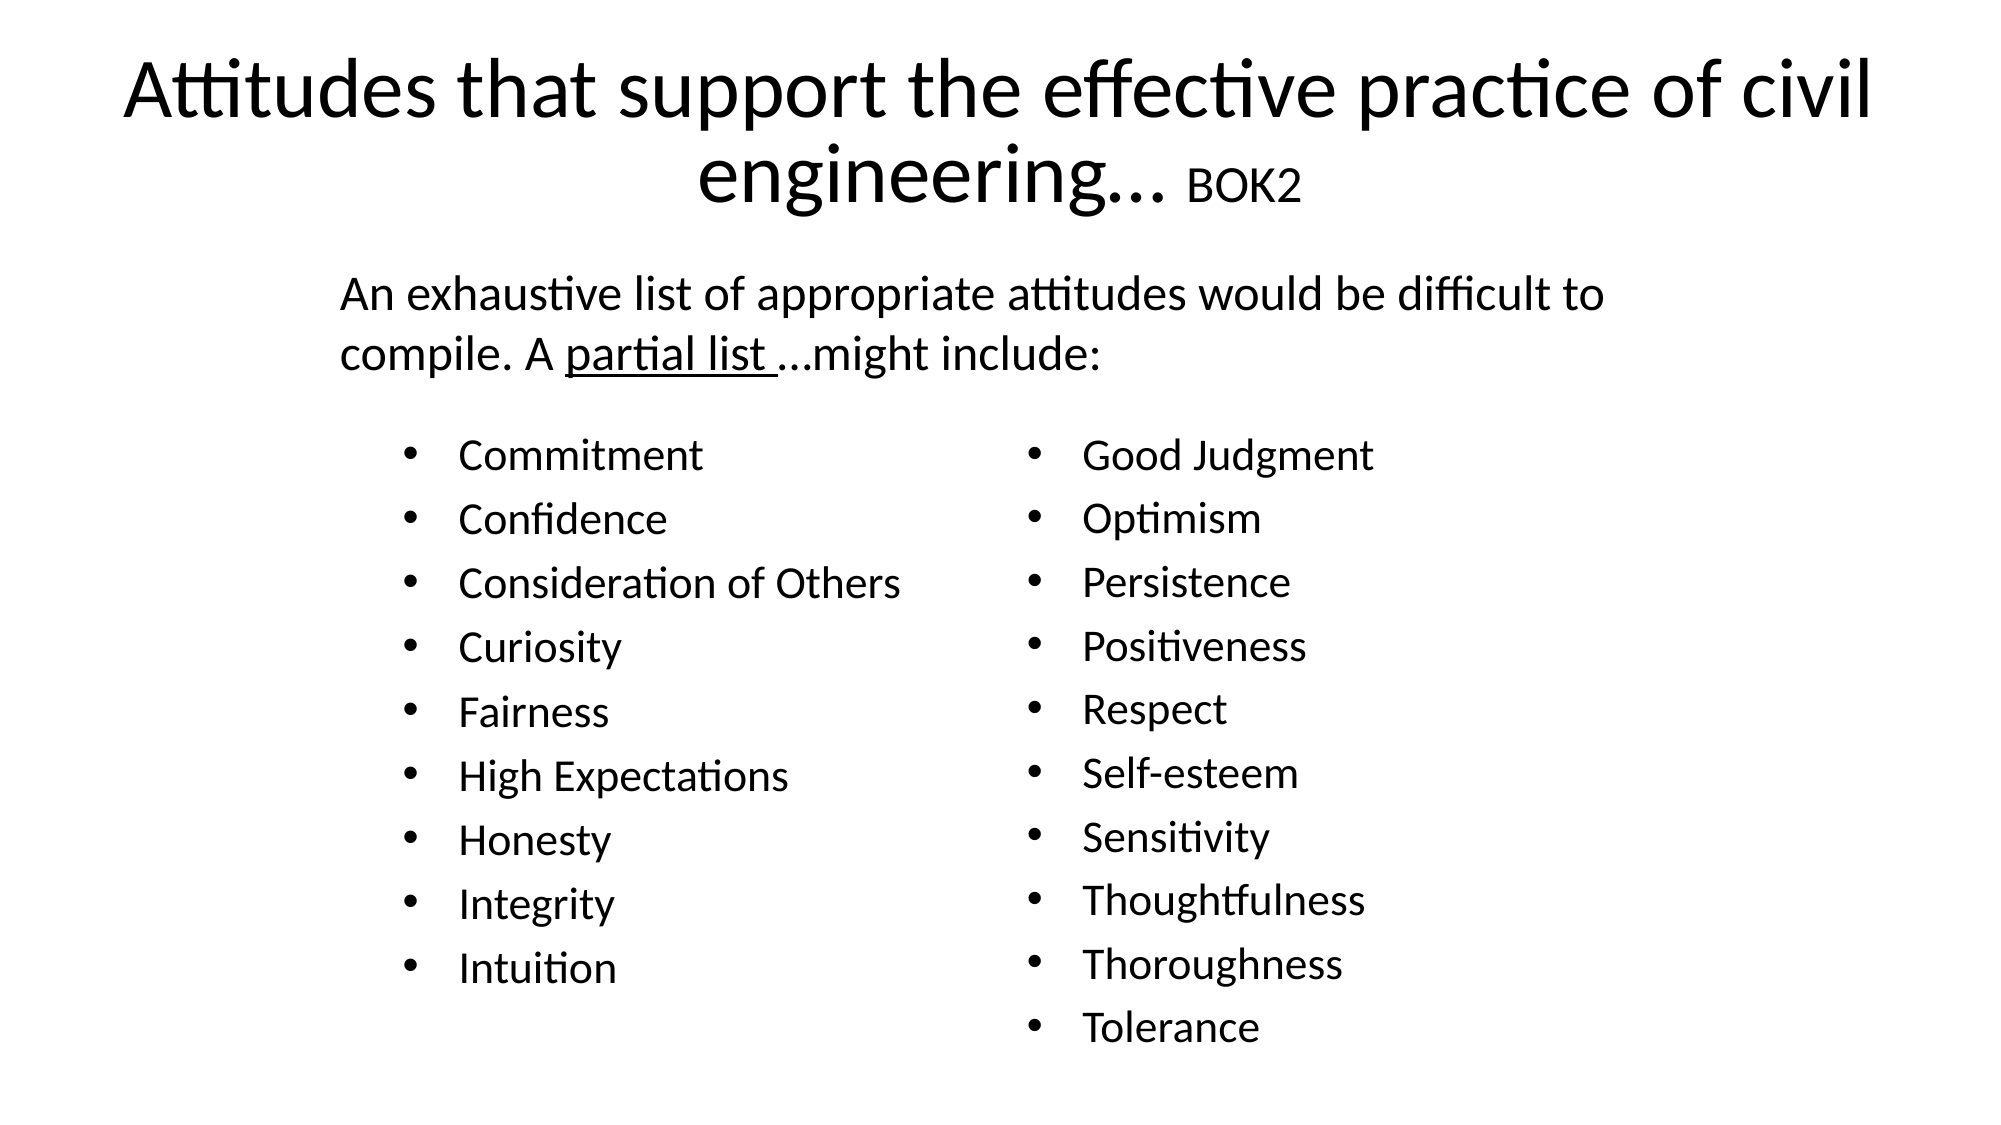

# Attitudes that support the effective practice of civil engineering… BOK2
An exhaustive list of appropriate attitudes would be difficult to compile. A partial list …might include:

Commitment
Confidence
Consideration of Others
Curiosity
Fairness
High Expectations
Honesty
Integrity
Intuition
Good Judgment
Optimism
Persistence
Positiveness
Respect
Self-esteem
Sensitivity
Thoughtfulness
Thoroughness
Tolerance